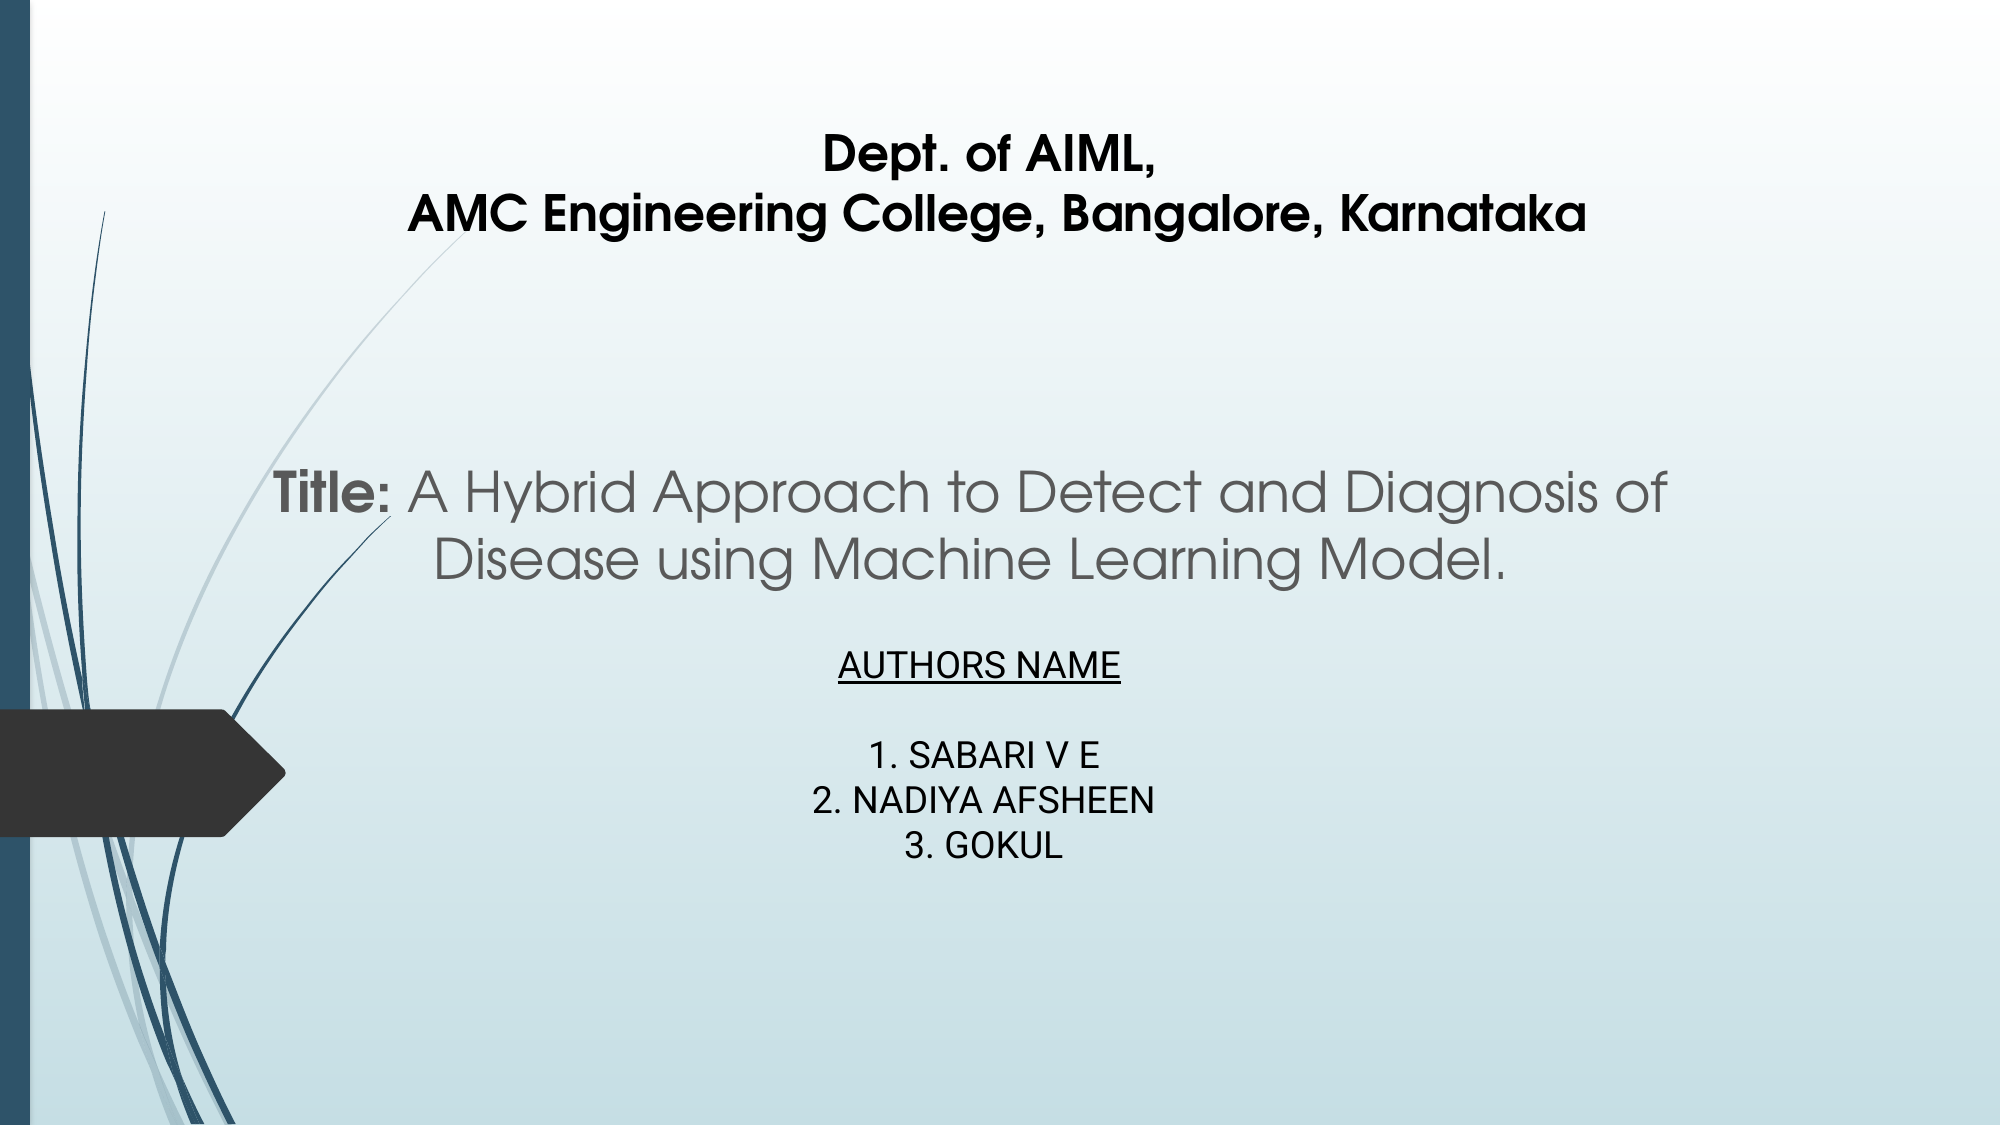

Dept. of AIML,
AMC Engineering College, Bangalore, Karnataka
Title: A Hybrid Approach to Detect and Diagnosis of Disease using Machine Learning Model.
Authors name

1. SABARI V E
2. Nadiya afsheen
3. Gokul

1